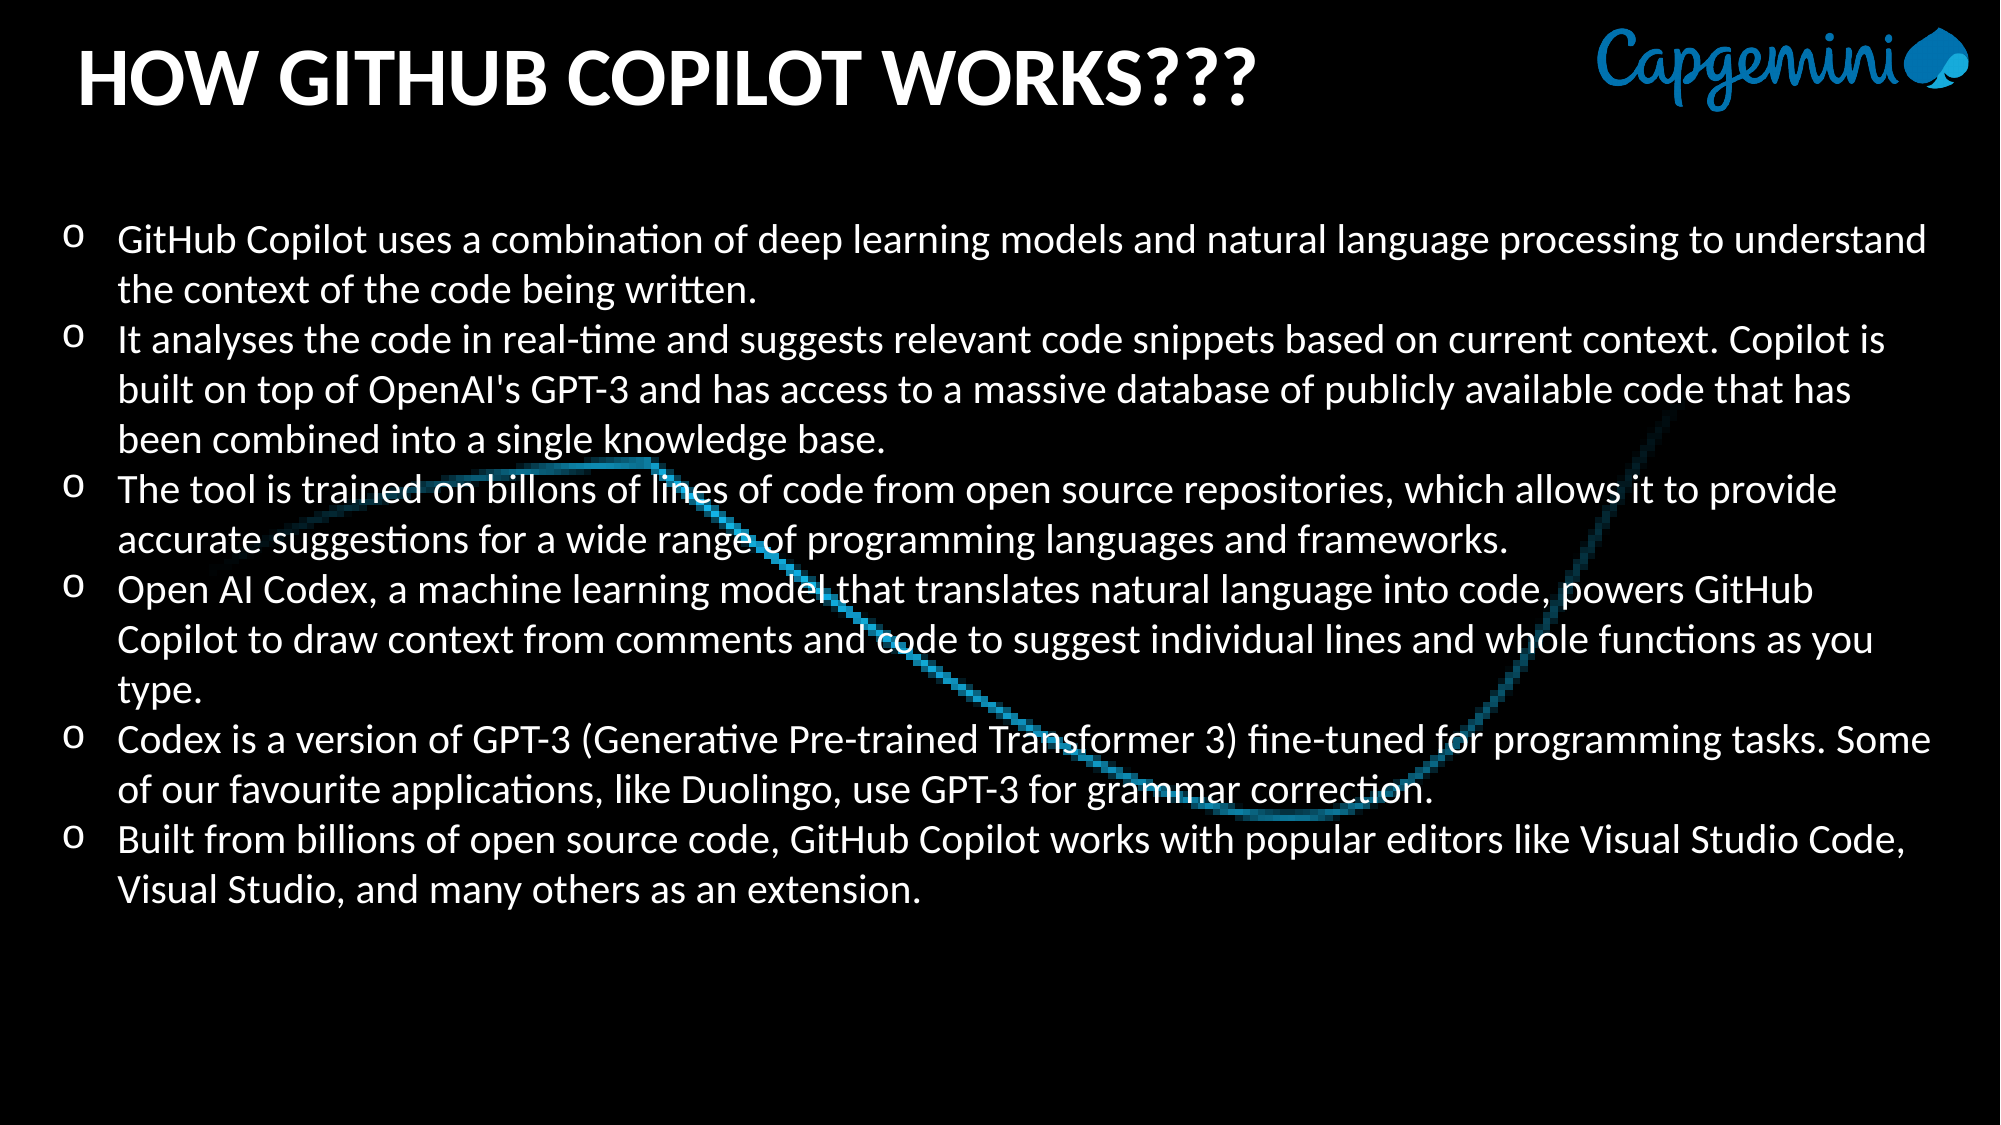

HOW GITHUB COPILOT WORKS???
GitHub Copilot uses a combination of deep learning models and natural language processing to understand the context of the code being written.
It analyses the code in real-time and suggests relevant code snippets based on current context. Copilot is built on top of OpenAI's GPT-3 and has access to a massive database of publicly available code that has been combined into a single knowledge base.
The tool is trained on billons of lines of code from open source repositories, which allows it to provide accurate suggestions for a wide range of programming languages and frameworks.
Open AI Codex, a machine learning model that translates natural language into code, powers GitHub Copilot to draw context from comments and code to suggest individual lines and whole functions as you type.
Codex is a version of GPT-3 (Generative Pre-trained Transformer 3) fine-tuned for programming tasks. Some of our favourite applications, like Duolingo, use GPT-3 for grammar correction.
Built from billions of open source code, GitHub Copilot works with popular editors like Visual Studio Code,  Visual Studio, and many others as an extension.